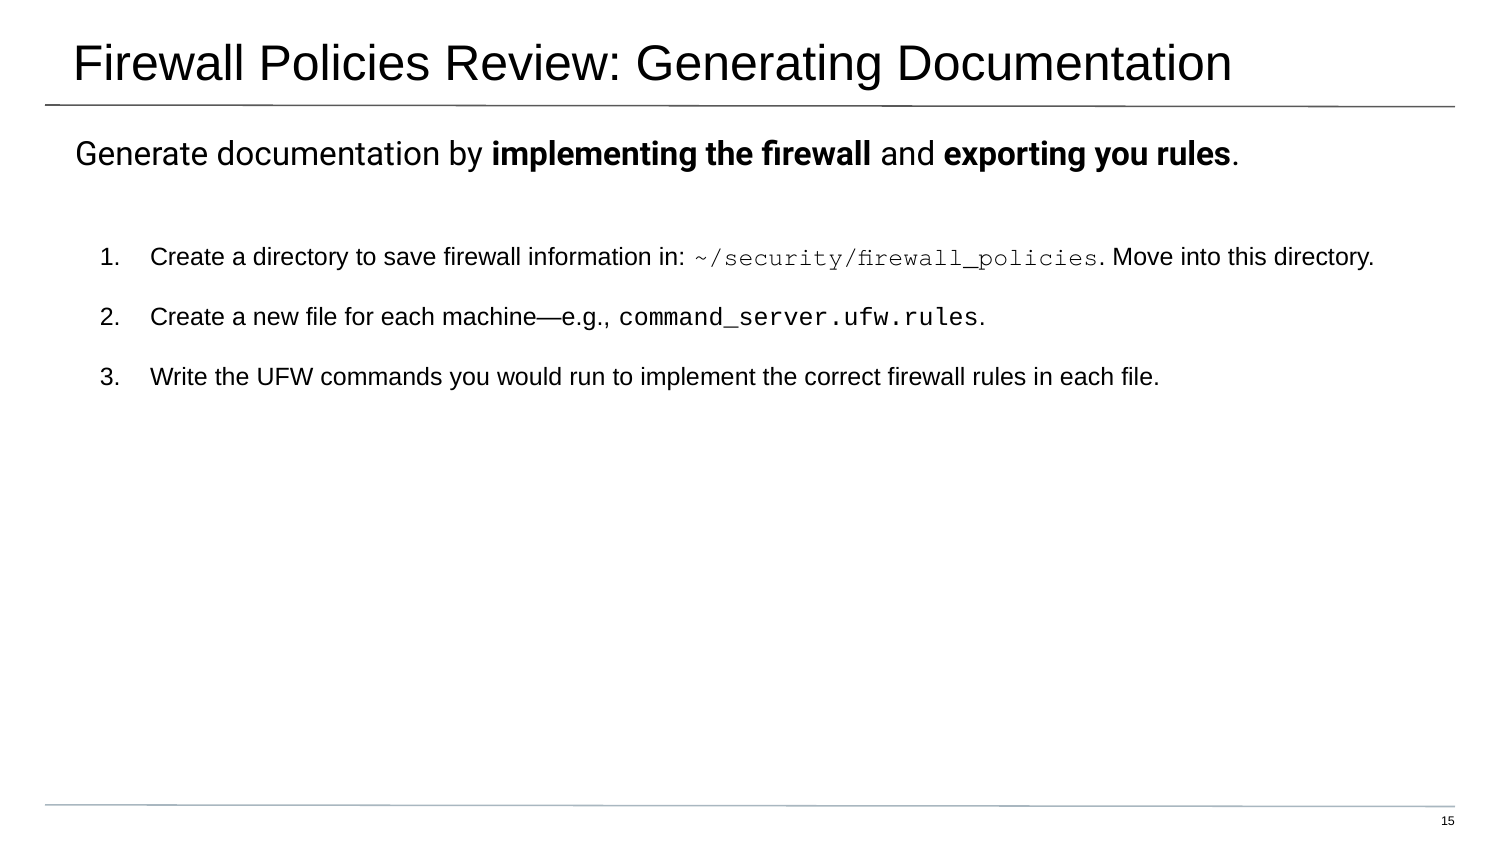

# Firewall Policies Review: Generating Documentation
Generate documentation by implementing the firewall and exporting you rules.

Create a directory to save firewall information in: ~/security/firewall_policies. Move into this directory.
Create a new file for each machine—e.g., command_server.ufw.rules.
Write the UFW commands you would run to implement the correct firewall rules in each file.

15